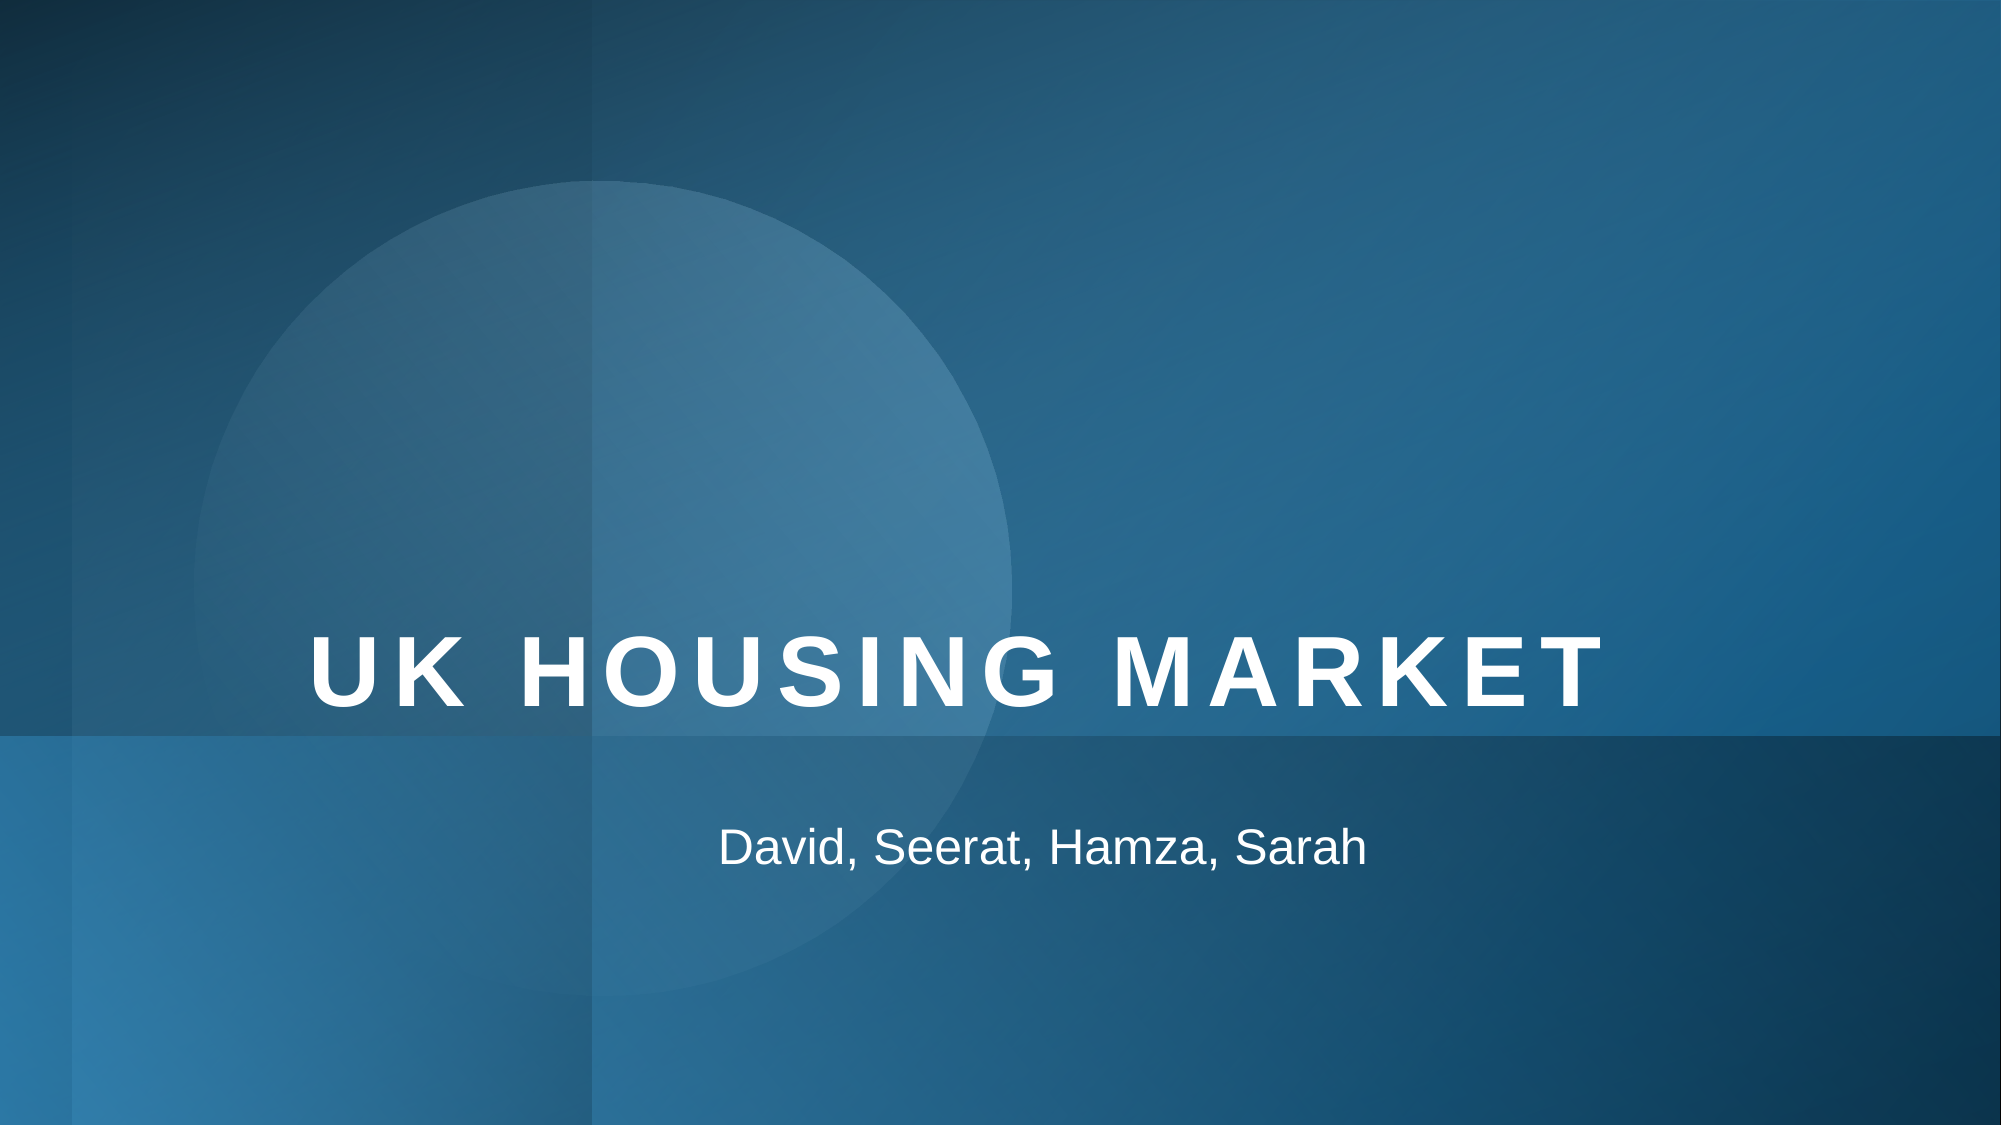

# UK HOUSING MARKET

David, Seerat, Hamza, Sarah